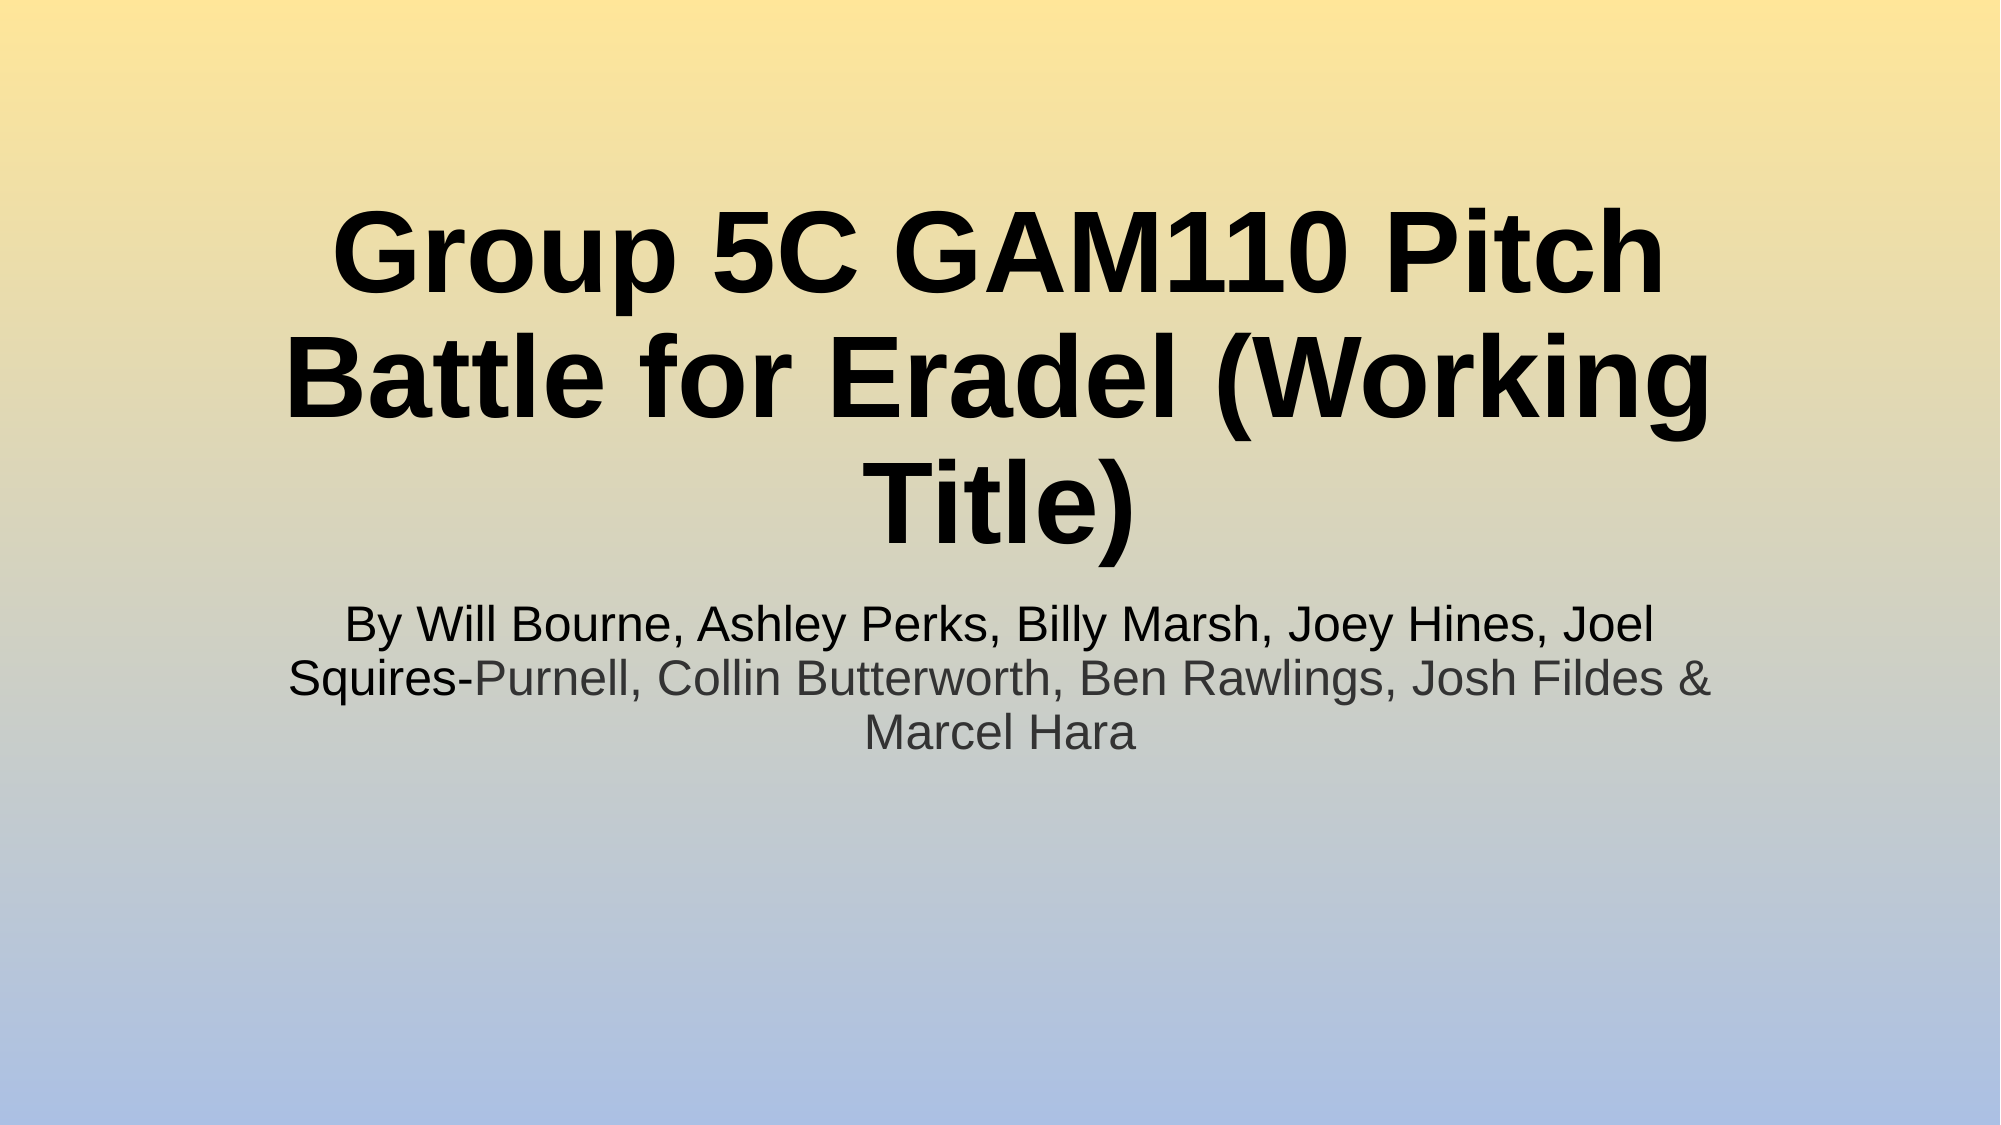

# Group 5C GAM110 Pitch Battle for Eradel (Working Title)
By Will Bourne, Ashley Perks, Billy Marsh, Joey Hines, Joel Squires-Purnell, Collin Butterworth, Ben Rawlings, Josh Fildes & Marcel Hara